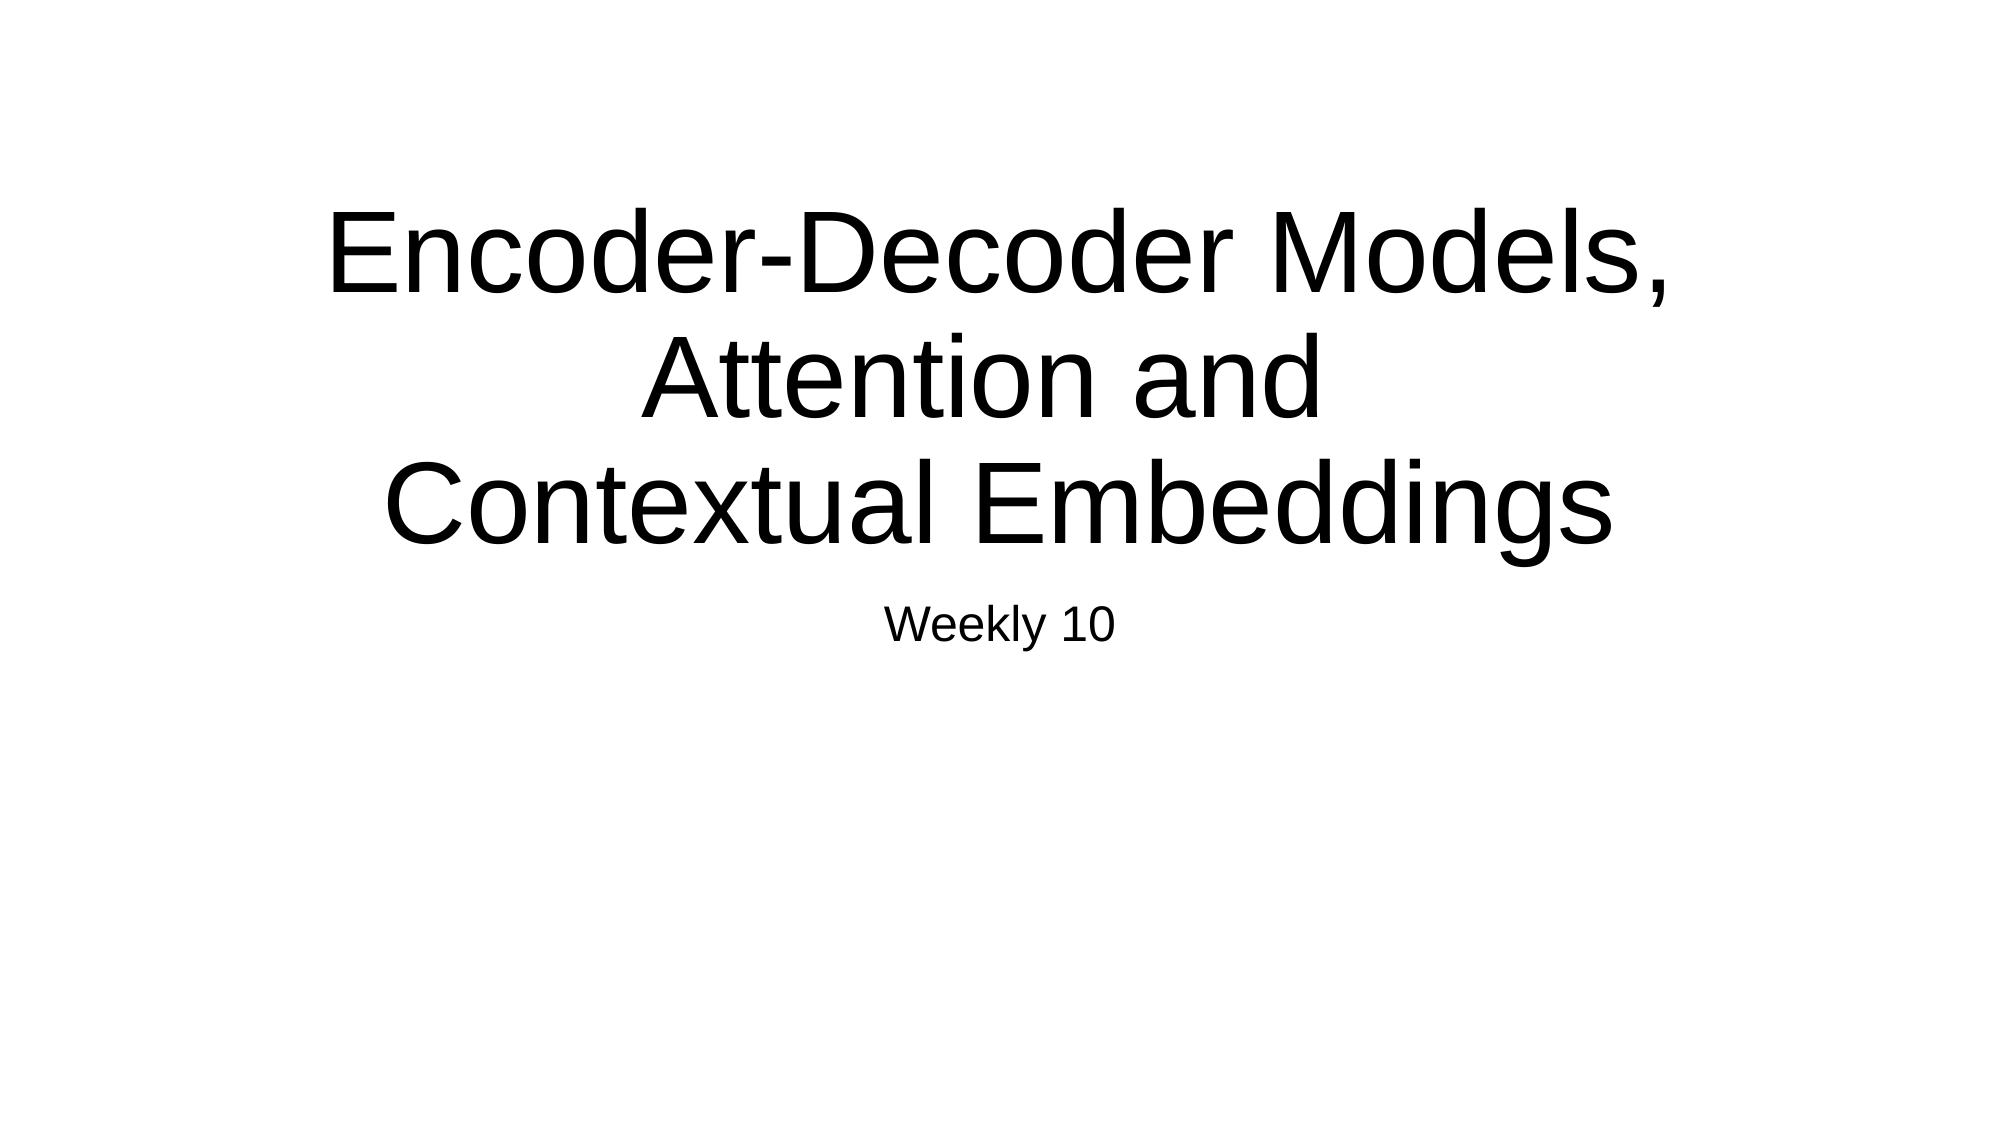

# Encoder-Decoder Models, Attention and Contextual Embeddings
Weekly 10